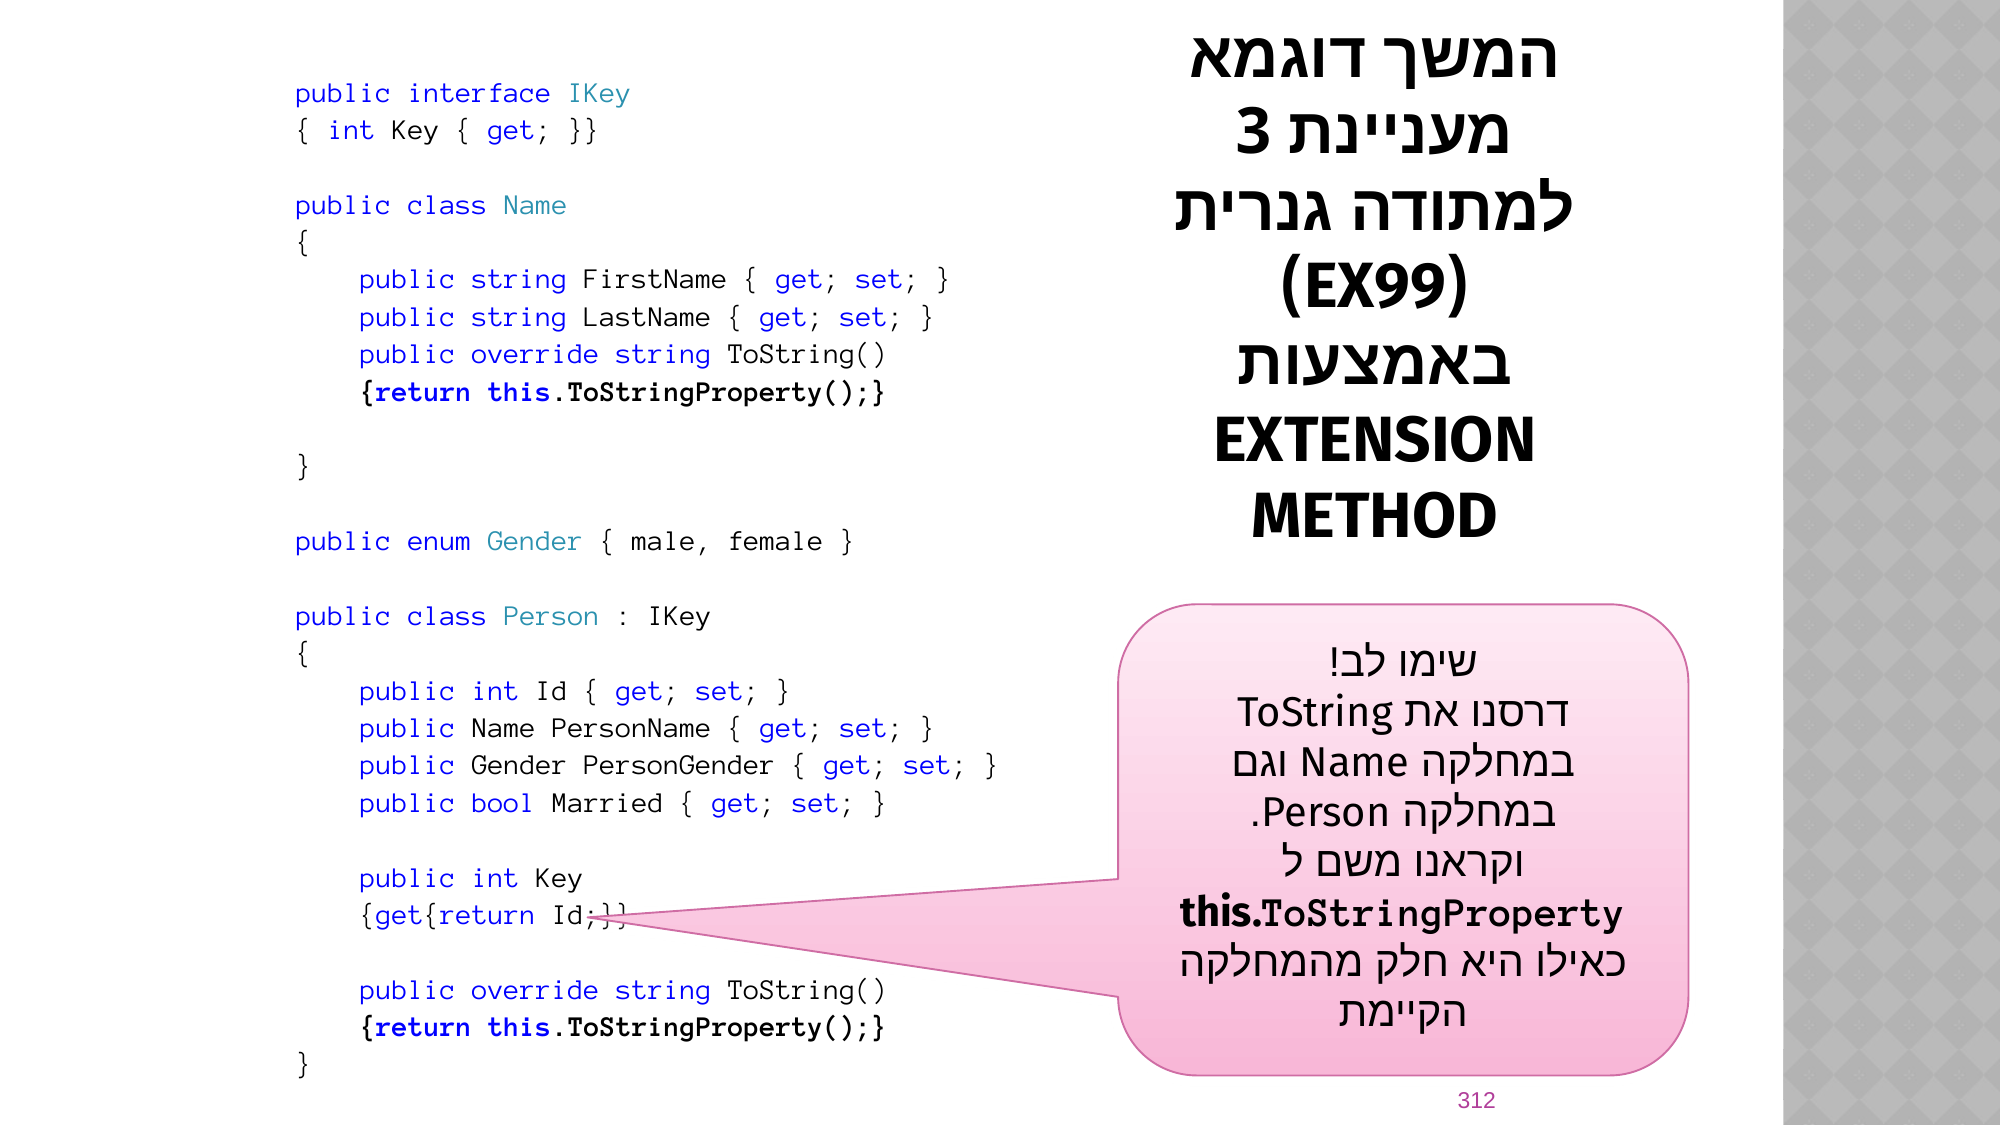

# המשך דוגמא מעניינת 3 למתודה גנרית (Ex99) באמצעות Extension method
public interface IKey
{ int Key { get; }}

public class Name
{
    public string FirstName { get; set; }
    public string LastName { get; set; }
    public override string ToString()
    {return this.ToStringProperty();}

}

public enum Gender { male, female }

public class Person : IKey
{
    public int Id { get; set; }
    public Name PersonName { get; set; }
    public Gender PersonGender { get; set; }
    public bool Married { get; set; }

    public int Key
    {get{return Id;}}

    public override string ToString()
    {return this.ToStringProperty();}
}
שימו לב!
דרסנו את ToString במחלקה Name וגם במחלקה Person.
וקראנו משם ל this.ToStringProperty
כאילו היא חלק מהמחלקה הקיימת
312